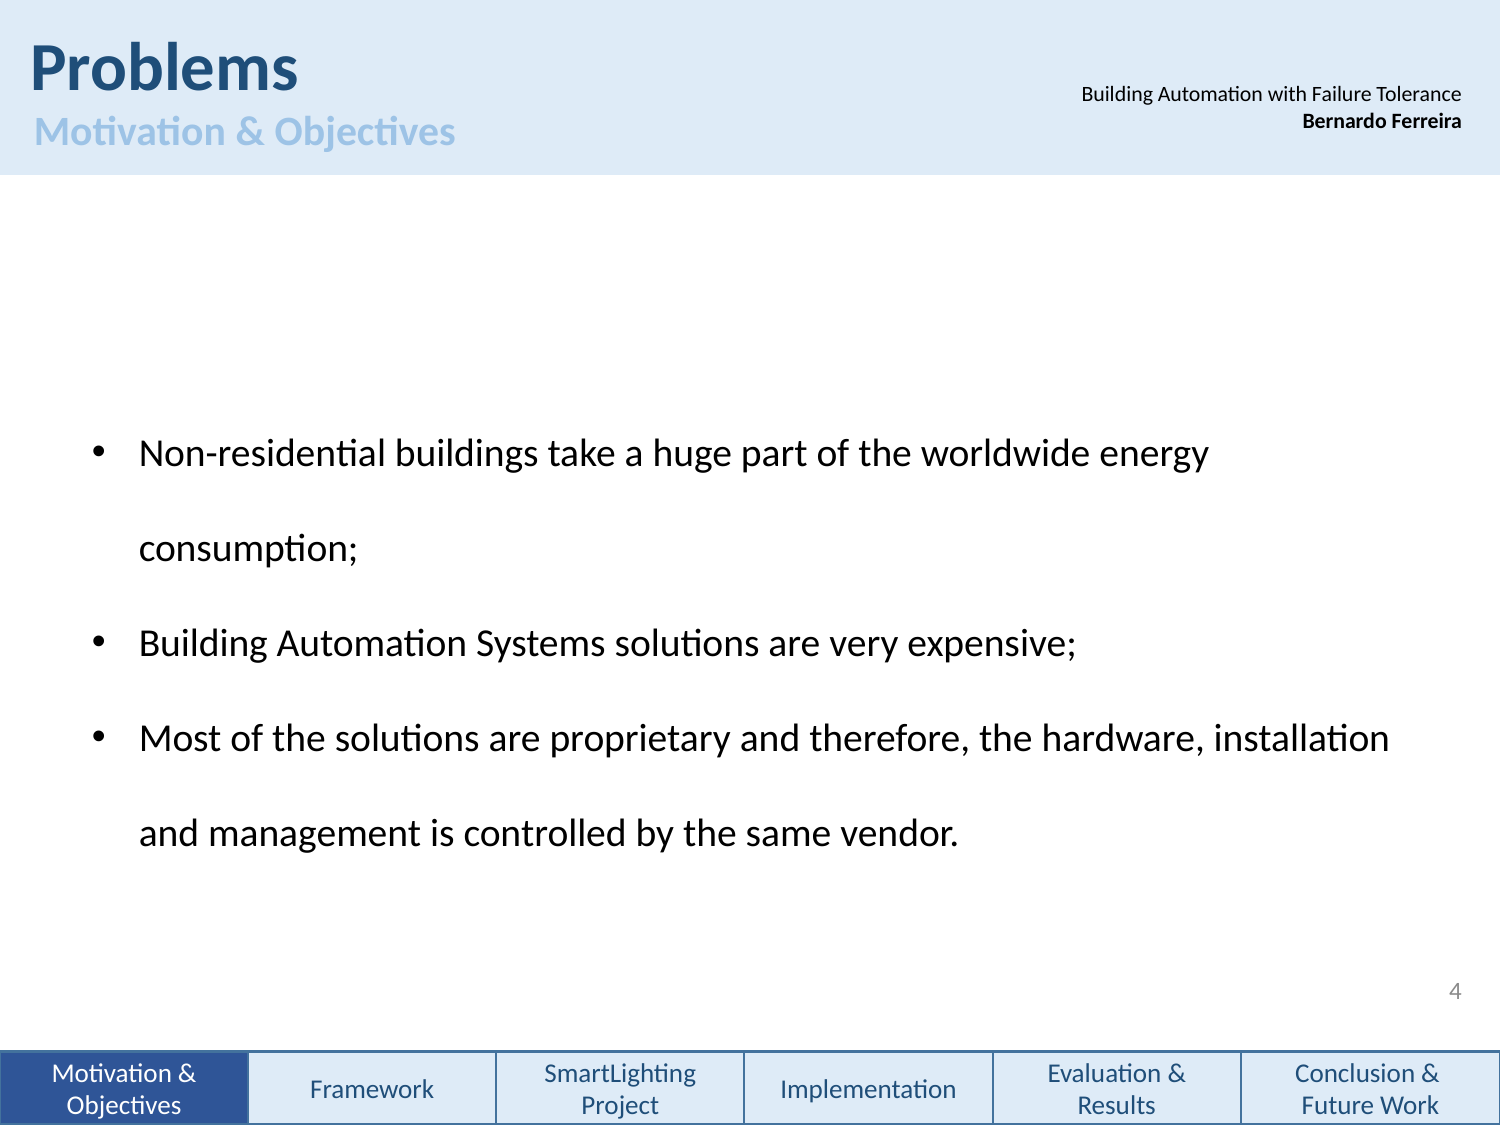

Problems
  Motivation & Objectives
Building Automation with Failure Tolerance
		Bernardo Ferreira
Non-residential buildings take a huge part of the worldwide energy consumption;
Building Automation Systems solutions are very expensive;
Most of the solutions are proprietary and therefore, the hardware, installation and management is controlled by the same vendor.
4
Motivation & Objectives
Framework
SmartLighting Project
Implementation
Evaluation &
Results
Conclusion &
Future Work